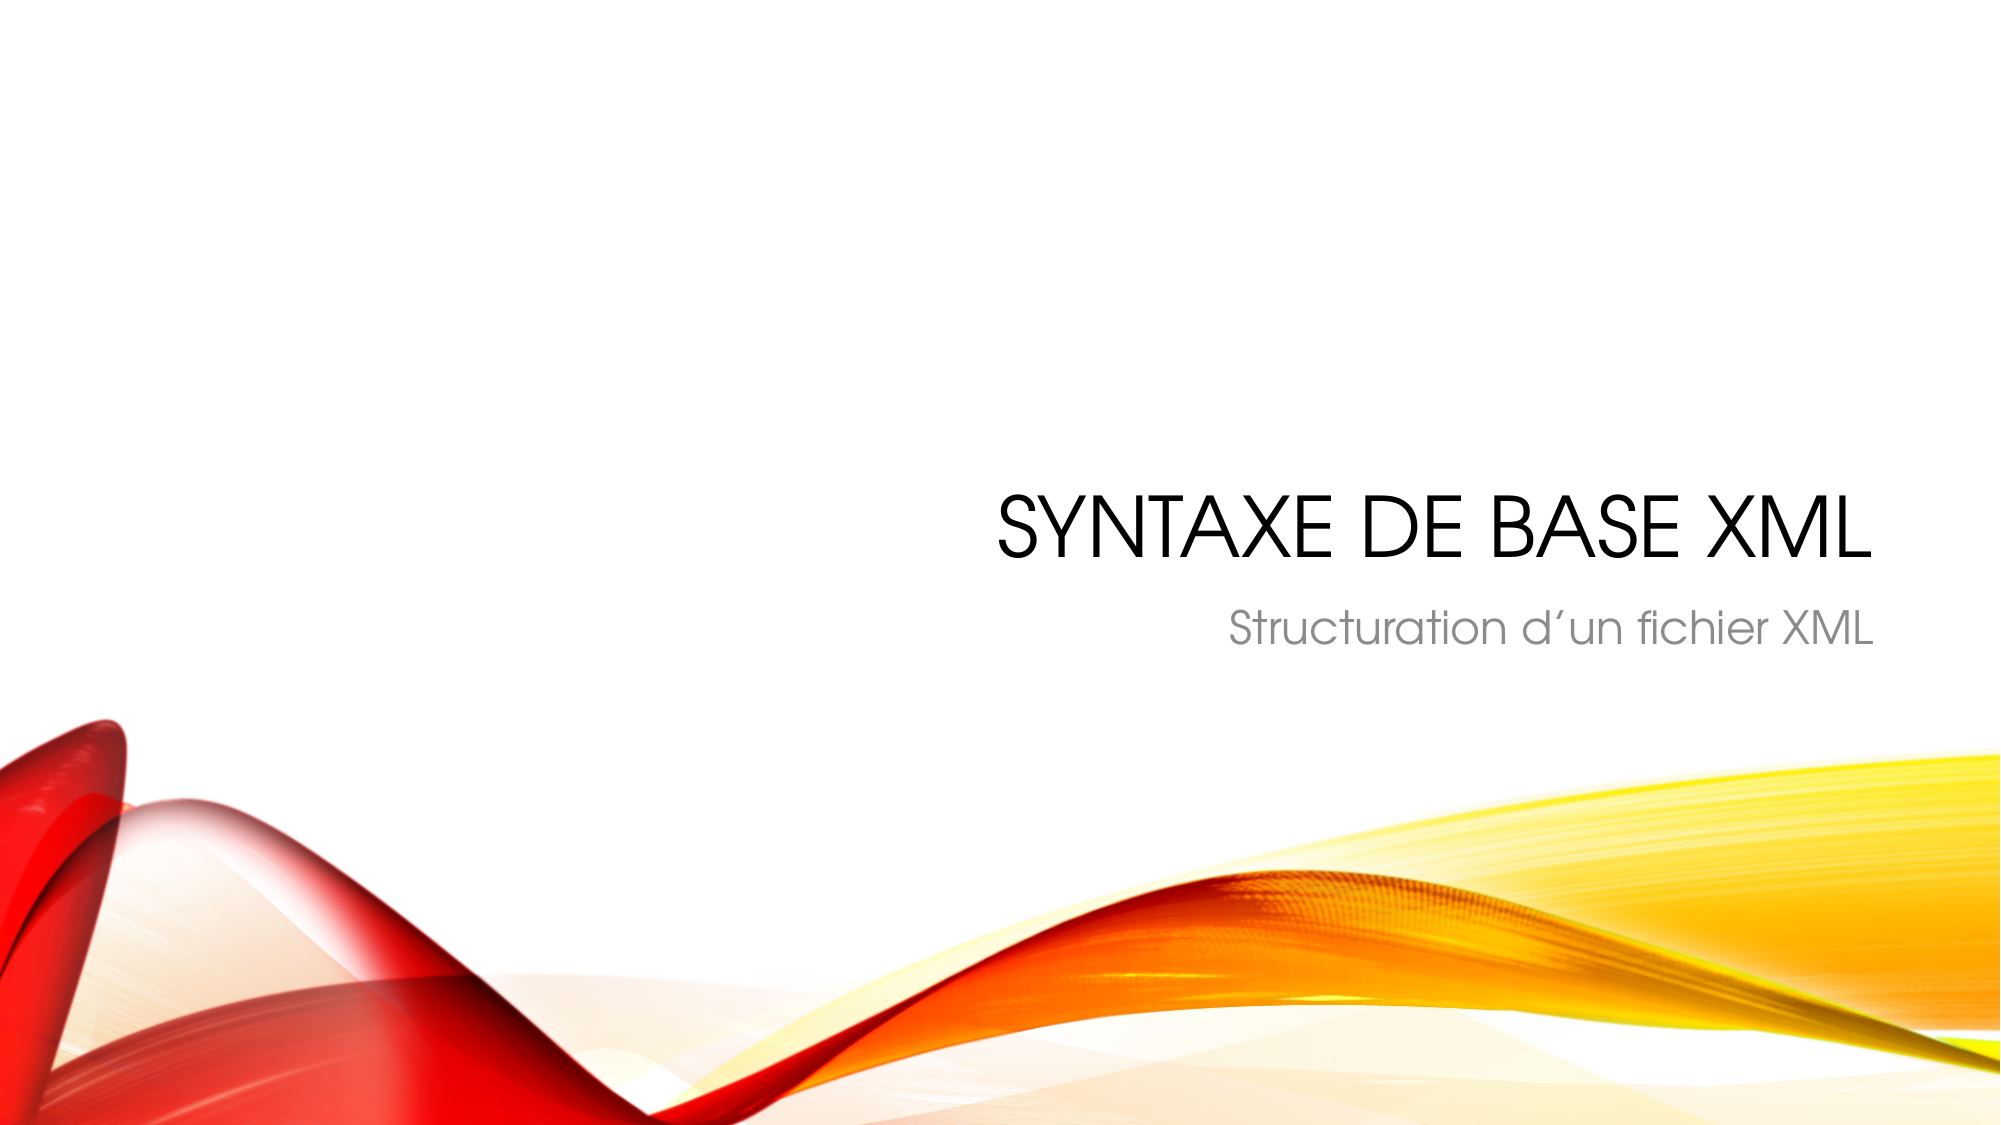

# Syntaxe de base XML
Structuration d’un fichier XML